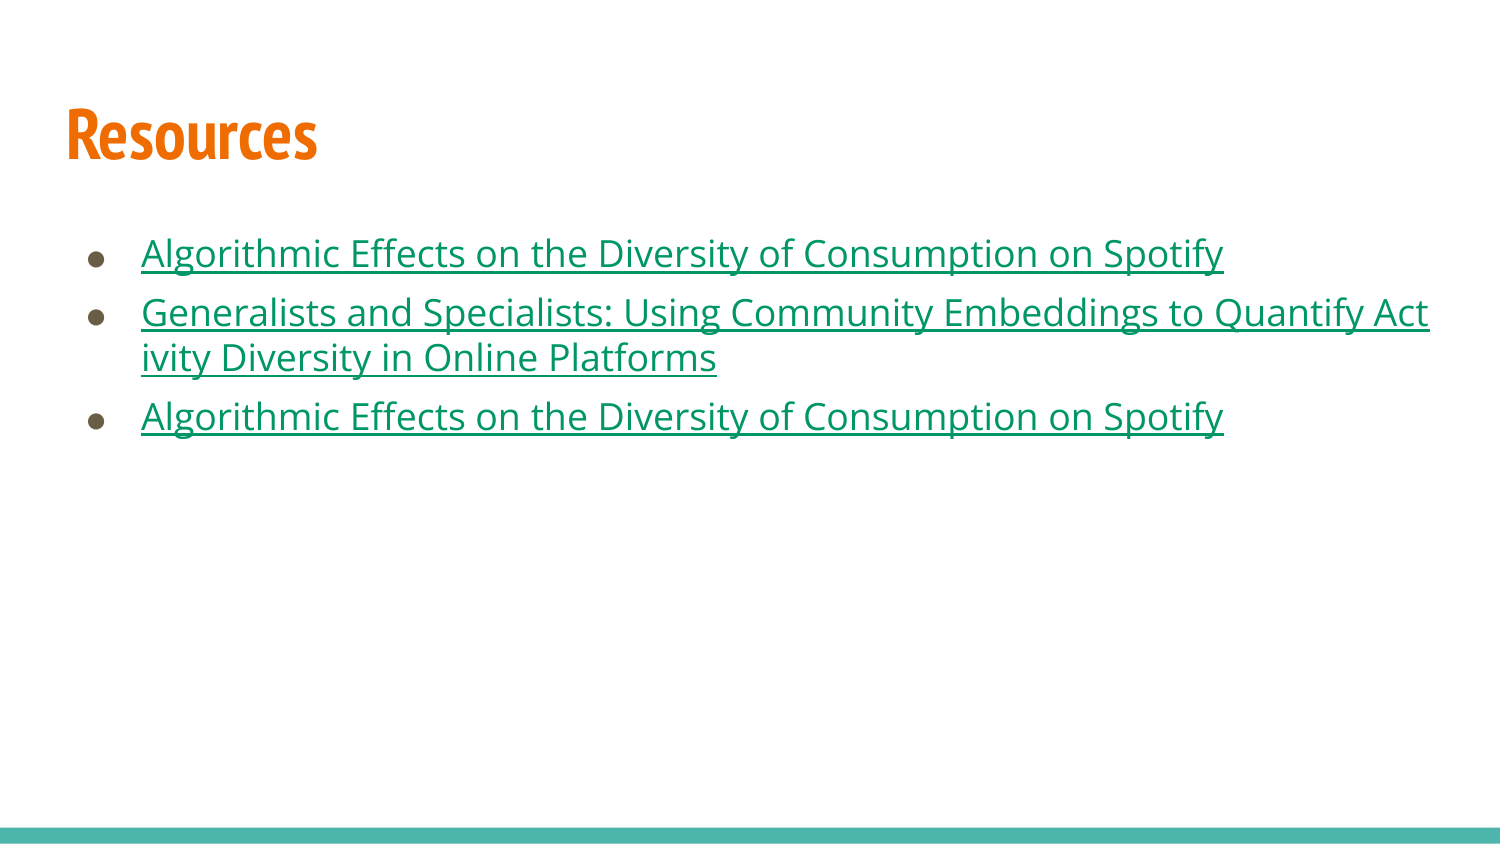

# Resources
Algorithmic Effects on the Diversity of Consumption on Spotify
Generalists and Specialists: Using Community Embeddings to Quantify Activity Diversity in Online Platforms
Algorithmic Effects on the Diversity of Consumption on Spotify